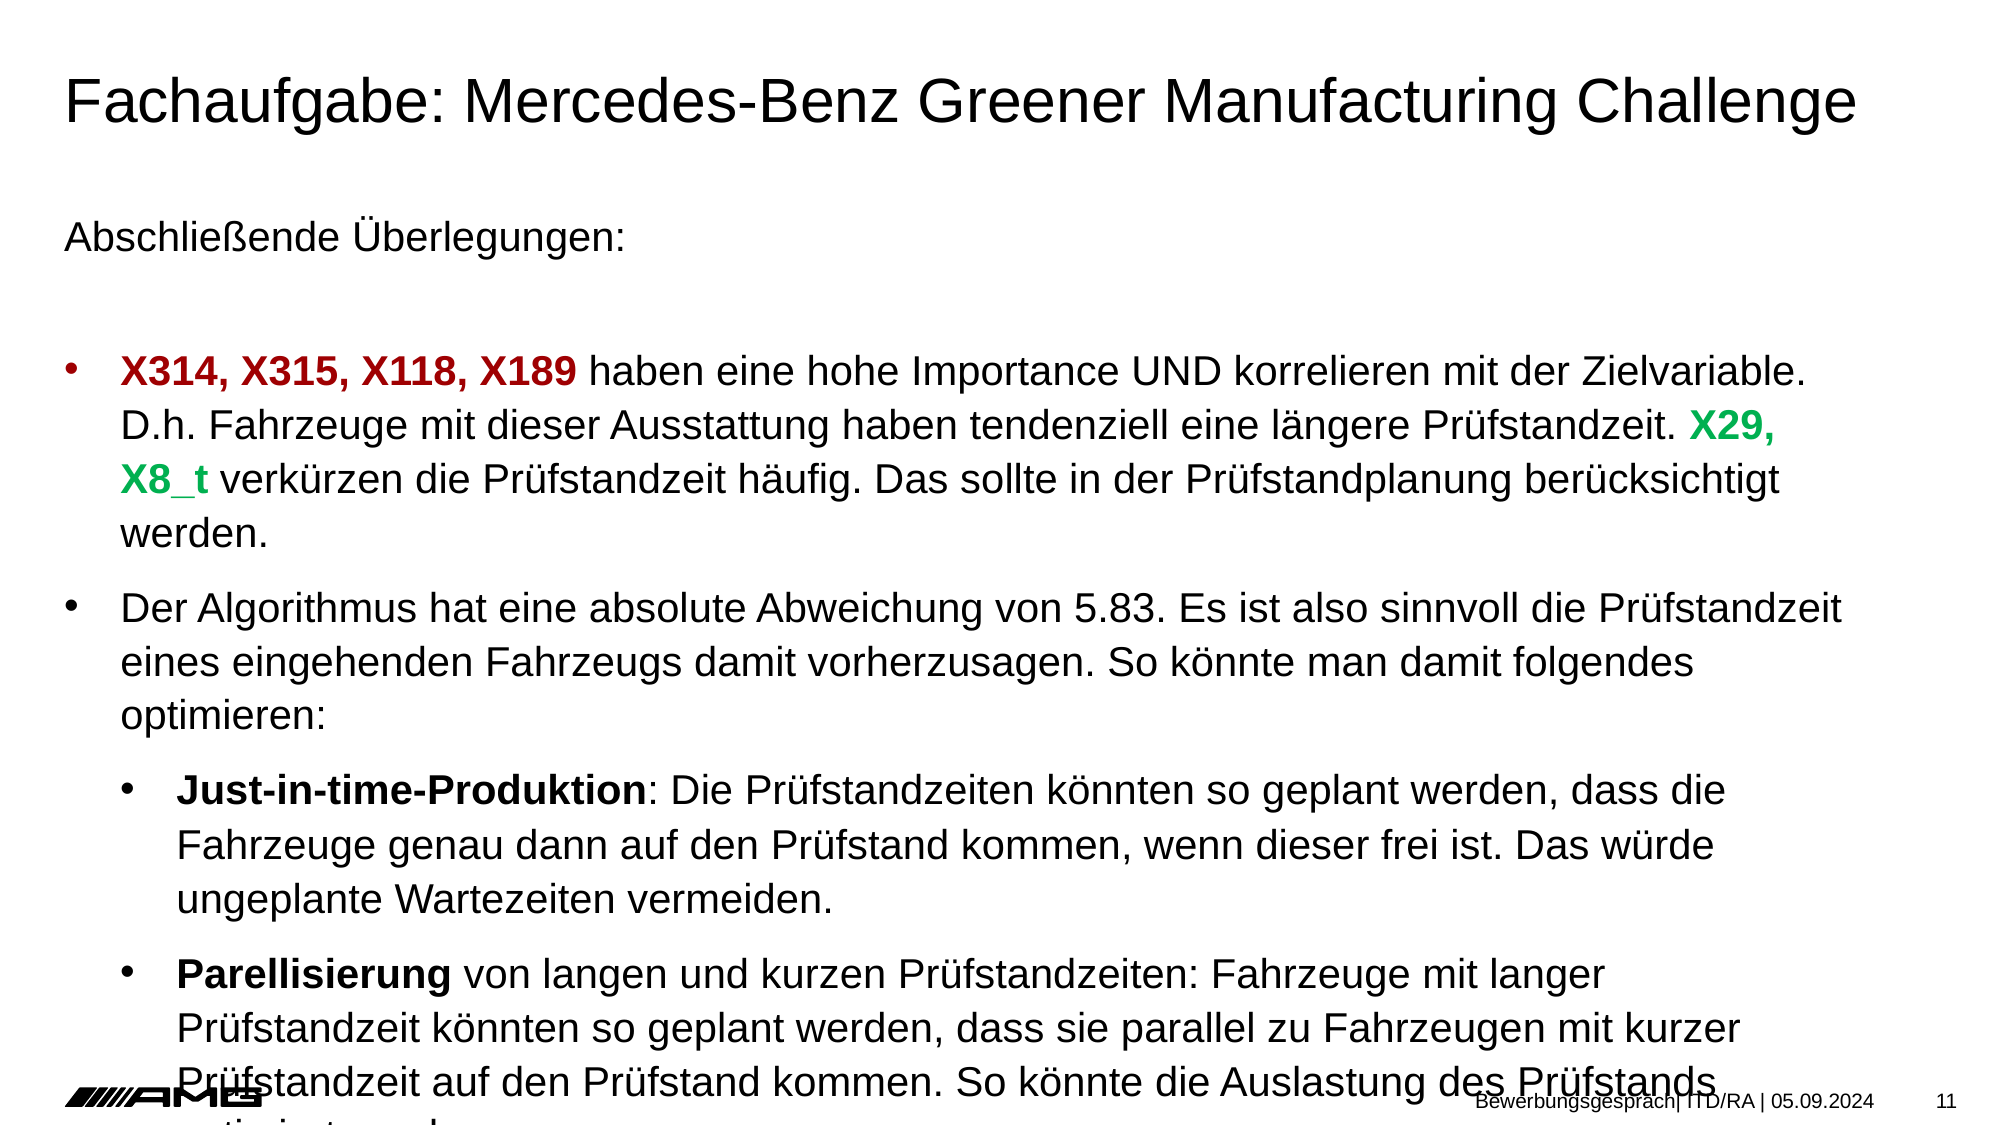

# Fachaufgabe: Mercedes-Benz Greener Manufacturing Challenge
Abschließende Überlegungen:

X314, X315, X118, X189 haben eine hohe Importance UND korrelieren mit der Zielvariable. D.h. Fahrzeuge mit dieser Ausstattung haben tendenziell eine längere Prüfstandzeit. X29, X8_t verkürzen die Prüfstandzeit häufig. Das sollte in der Prüfstandplanung berücksichtigt werden.
Der Algorithmus hat eine absolute Abweichung von 5.83. Es ist also sinnvoll die Prüfstandzeit eines eingehenden Fahrzeugs damit vorherzusagen. So könnte man damit folgendes optimieren:
Just-in-time-Produktion: Die Prüfstandzeiten könnten so geplant werden, dass die Fahrzeuge genau dann auf den Prüfstand kommen, wenn dieser frei ist. Das würde ungeplante Wartezeiten vermeiden.
Parellisierung von langen und kurzen Prüfstandzeiten: Fahrzeuge mit langer Prüfstandzeit könnten so geplant werden, dass sie parallel zu Fahrzeugen mit kurzer Prüfstandzeit auf den Prüfstand kommen. So könnte die Auslastung des Prüfstands optimiert werden.

Bewerbungsgespräch| ITD/RA | 05.09.2024
11